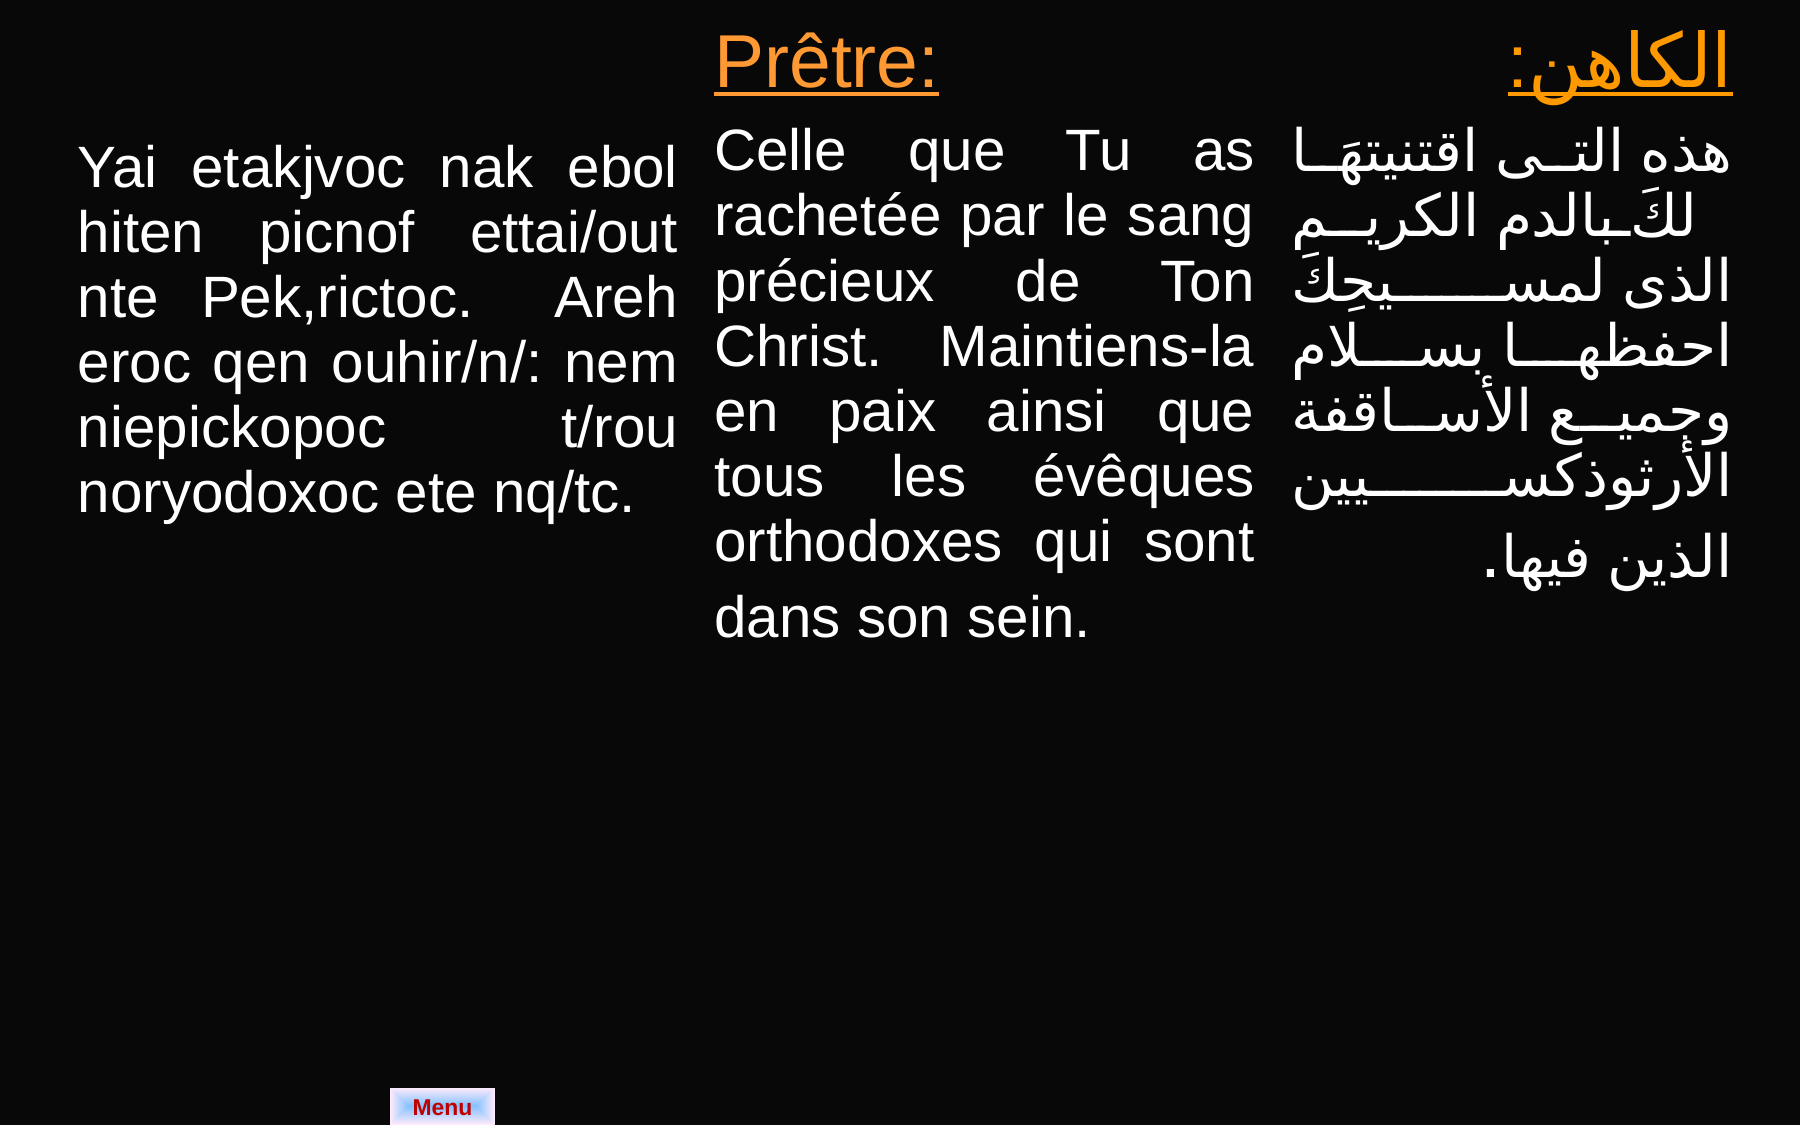

| Yai etakjvoc nak ebol hiten picnof ettai/out nte Pek,rictoc. Areh eroc qen ouhir/n/: nem niepickopoc t/rou noryodoxoc ete nq/tc. | Prêtre: Celle que Tu as rachetée par le sang précieux de Ton Christ. Maintiens-la en paix ainsi que tous les évêques orthodoxes qui sont dans son sein. | الكاهن: هذه التى اقتنيتهَا لكَ بالدم الكريم الذى لمسيحِكَ احفظها بسلام وجميع الأساقفة الأرثوذكسيين الذين فيها. |
| --- | --- | --- |
Menu